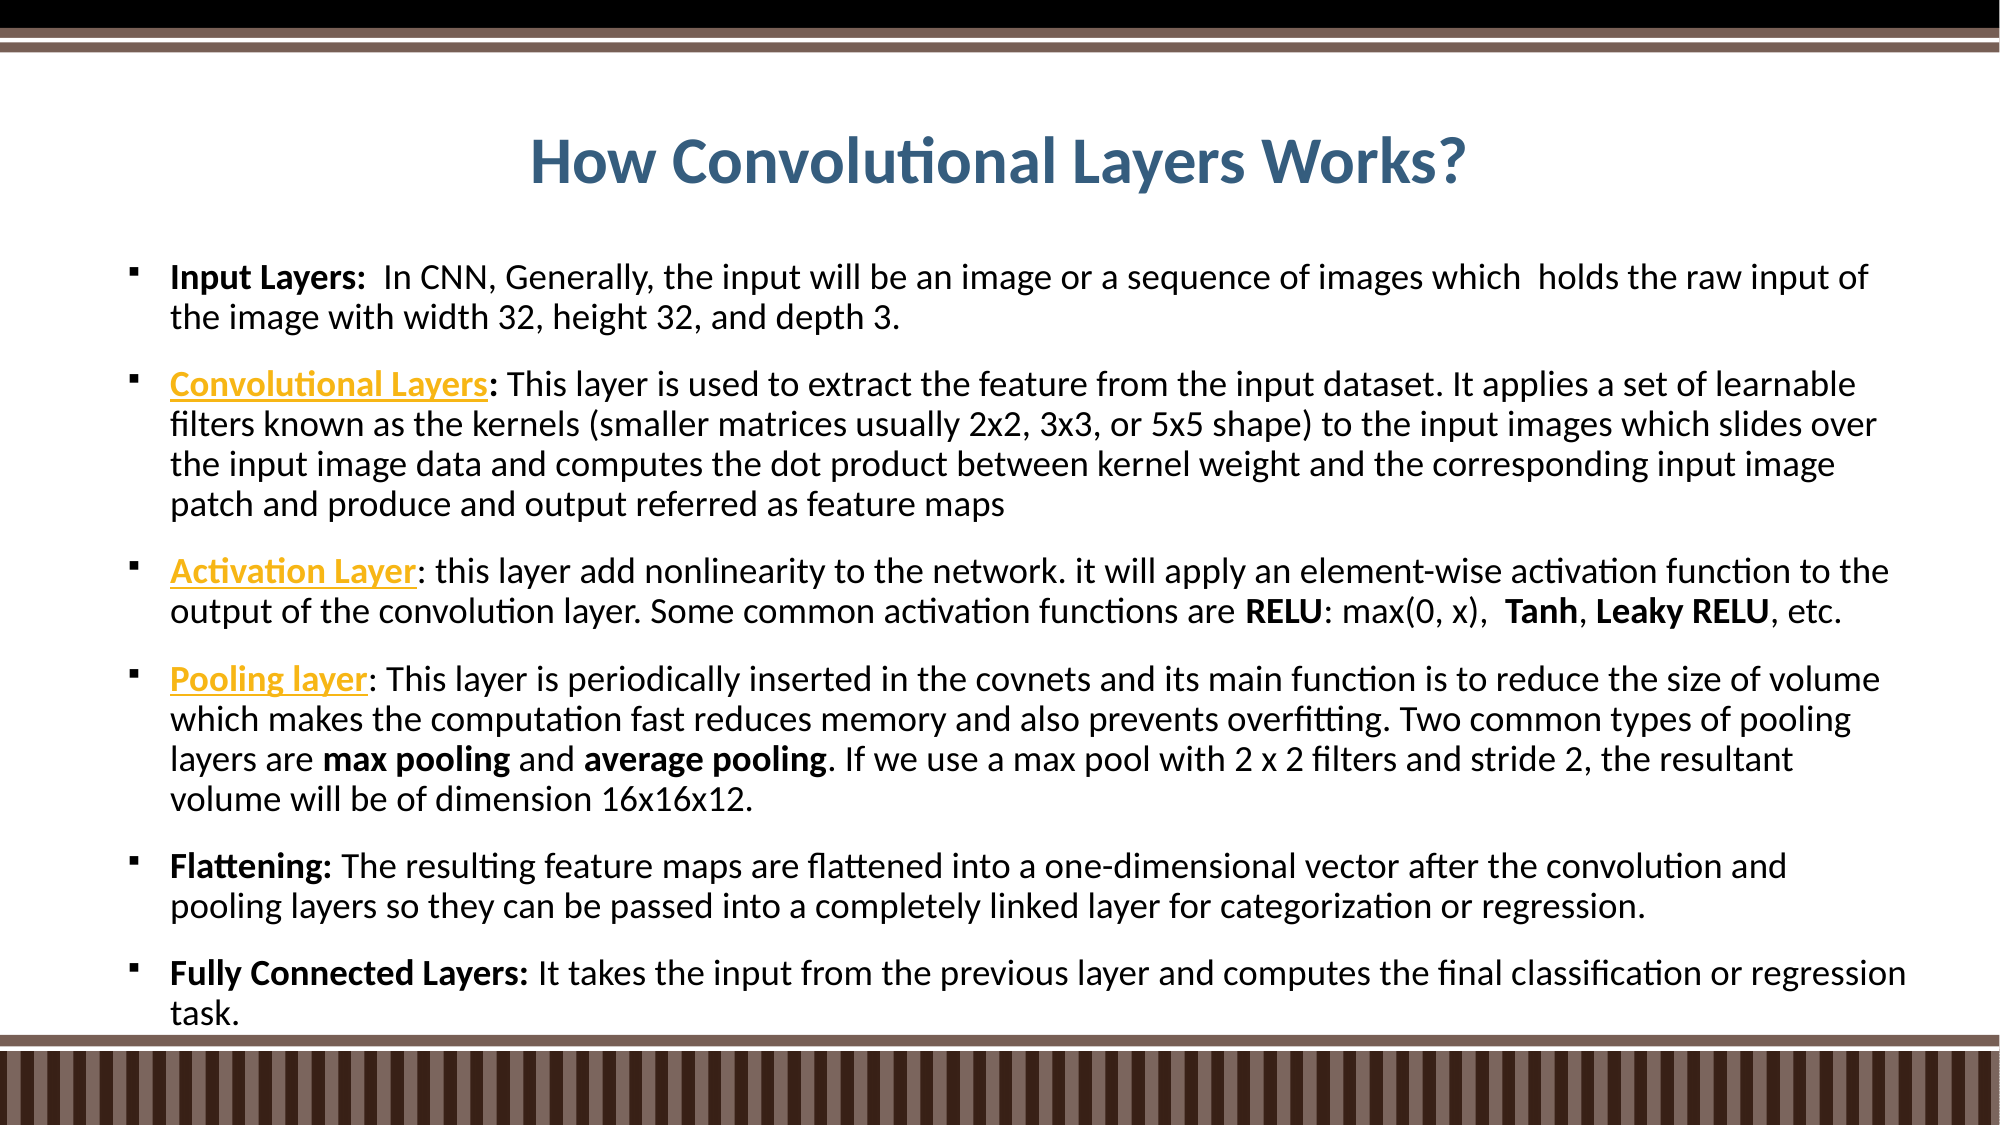

# How Convolutional Layers Works?
Input Layers:  In CNN, Generally, the input will be an image or a sequence of images which  holds the raw input of the image with width 32, height 32, and depth 3.
Convolutional Layers: This layer is used to extract the feature from the input dataset. It applies a set of learnable filters known as the kernels (smaller matrices usually 2x2, 3x3, or 5x5 shape) to the input images which slides over the input image data and computes the dot product between kernel weight and the corresponding input image patch and produce and output referred as feature maps
Activation Layer: this layer add nonlinearity to the network. it will apply an element-wise activation function to the output of the convolution layer. Some common activation functions are RELU: max(0, x),  Tanh, Leaky RELU, etc.
Pooling layer: This layer is periodically inserted in the covnets and its main function is to reduce the size of volume which makes the computation fast reduces memory and also prevents overfitting. Two common types of pooling layers are max pooling and average pooling. If we use a max pool with 2 x 2 filters and stride 2, the resultant volume will be of dimension 16x16x12.
Flattening: The resulting feature maps are flattened into a one-dimensional vector after the convolution and pooling layers so they can be passed into a completely linked layer for categorization or regression.
Fully Connected Layers: It takes the input from the previous layer and computes the final classification or regression task.